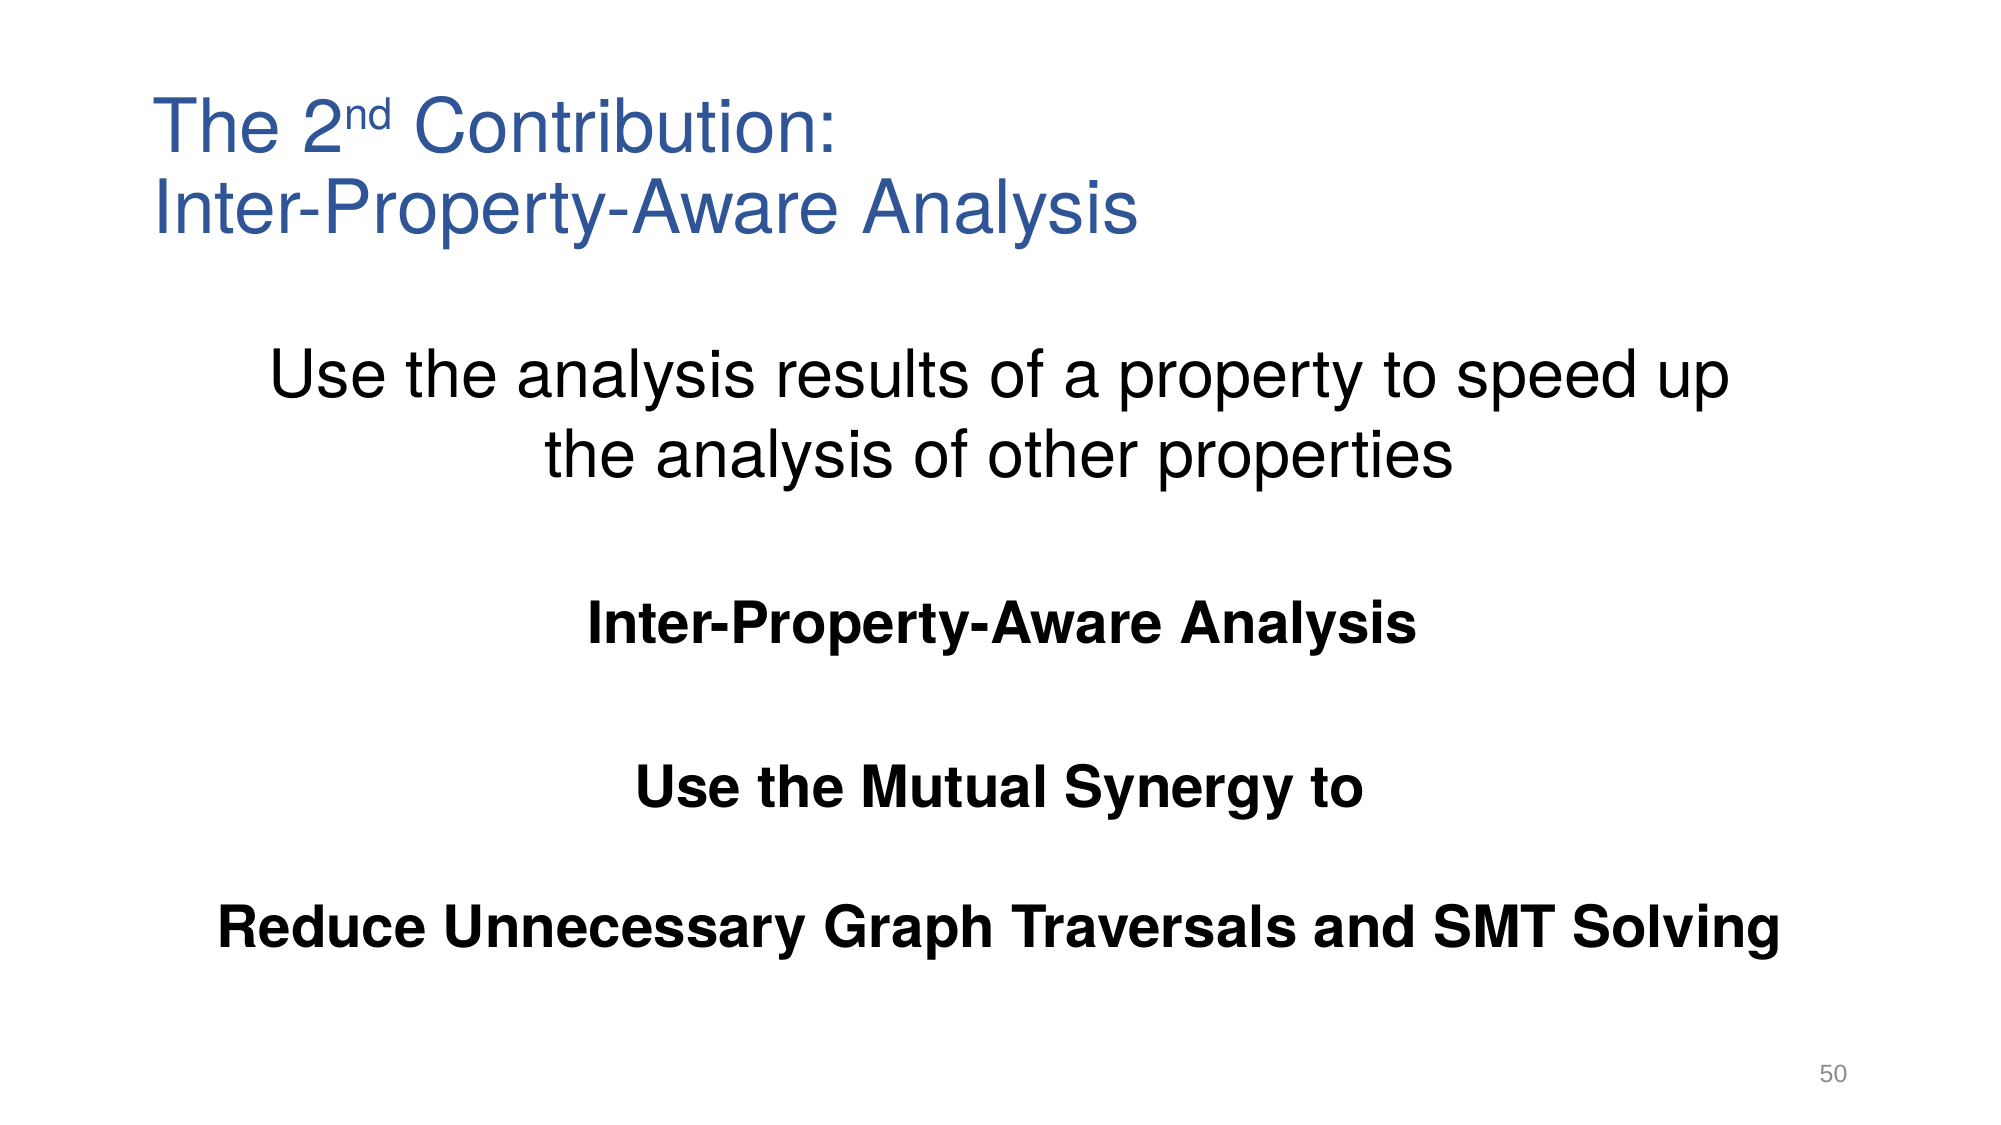

# The 2nd Contribution: Inter-Property-Aware Analysis

Use the analysis results of a property to speed up the analysis of other properties
Inter-Property-Aware Analysis
Use the Mutual Synergy to

Reduce Unnecessary Graph Traversals and SMT Solving
50